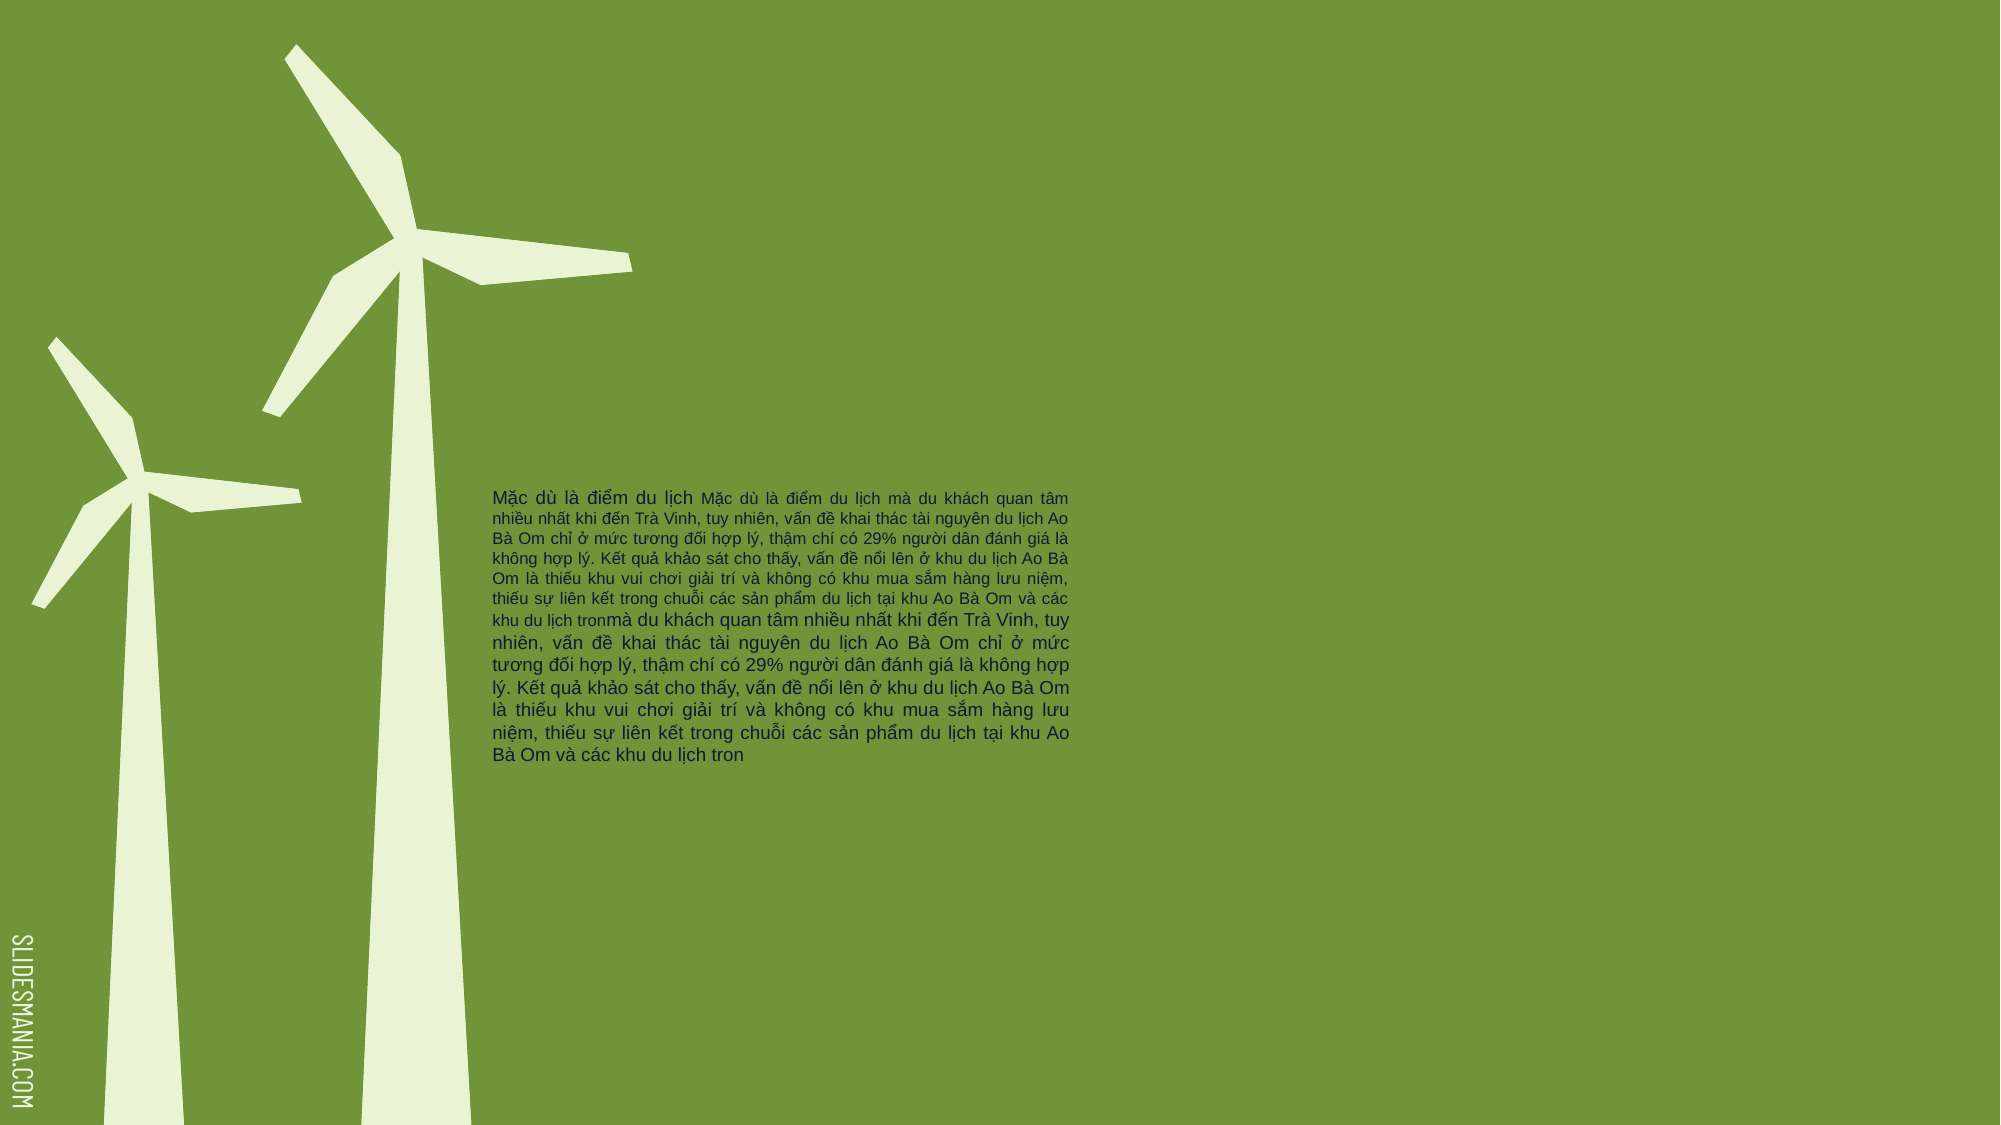

# Mặc dù là điểm du lịch Mặc dù là điểm du lịch mà du khách quan tâm nhiều nhất khi đến Trà Vinh, tuy nhiên, vấn đề khai thác tài nguyên du lịch Ao Bà Om chỉ ở mức tương đối hợp lý, thậm chí có 29% người dân đánh giá là không hợp lý. Kết quả khảo sát cho thấy, vấn đề nổi lên ở khu du lịch Ao Bà Om là thiếu khu vui chơi giải trí và không có khu mua sắm hàng lưu niệm, thiếu sự liên kết trong chuỗi các sản phẩm du lịch tại khu Ao Bà Om và các khu du lịch tronmà du khách quan tâm nhiều nhất khi đến Trà Vinh, tuy nhiên, vấn đề khai thác tài nguyên du lịch Ao Bà Om chỉ ở mức tương đối hợp lý, thậm chí có 29% người dân đánh giá là không hợp lý. Kết quả khảo sát cho thấy, vấn đề nổi lên ở khu du lịch Ao Bà Om là thiếu khu vui chơi giải trí và không có khu mua sắm hàng lưu niệm, thiếu sự liên kết trong chuỗi các sản phẩm du lịch tại khu Ao Bà Om và các khu du lịch tron